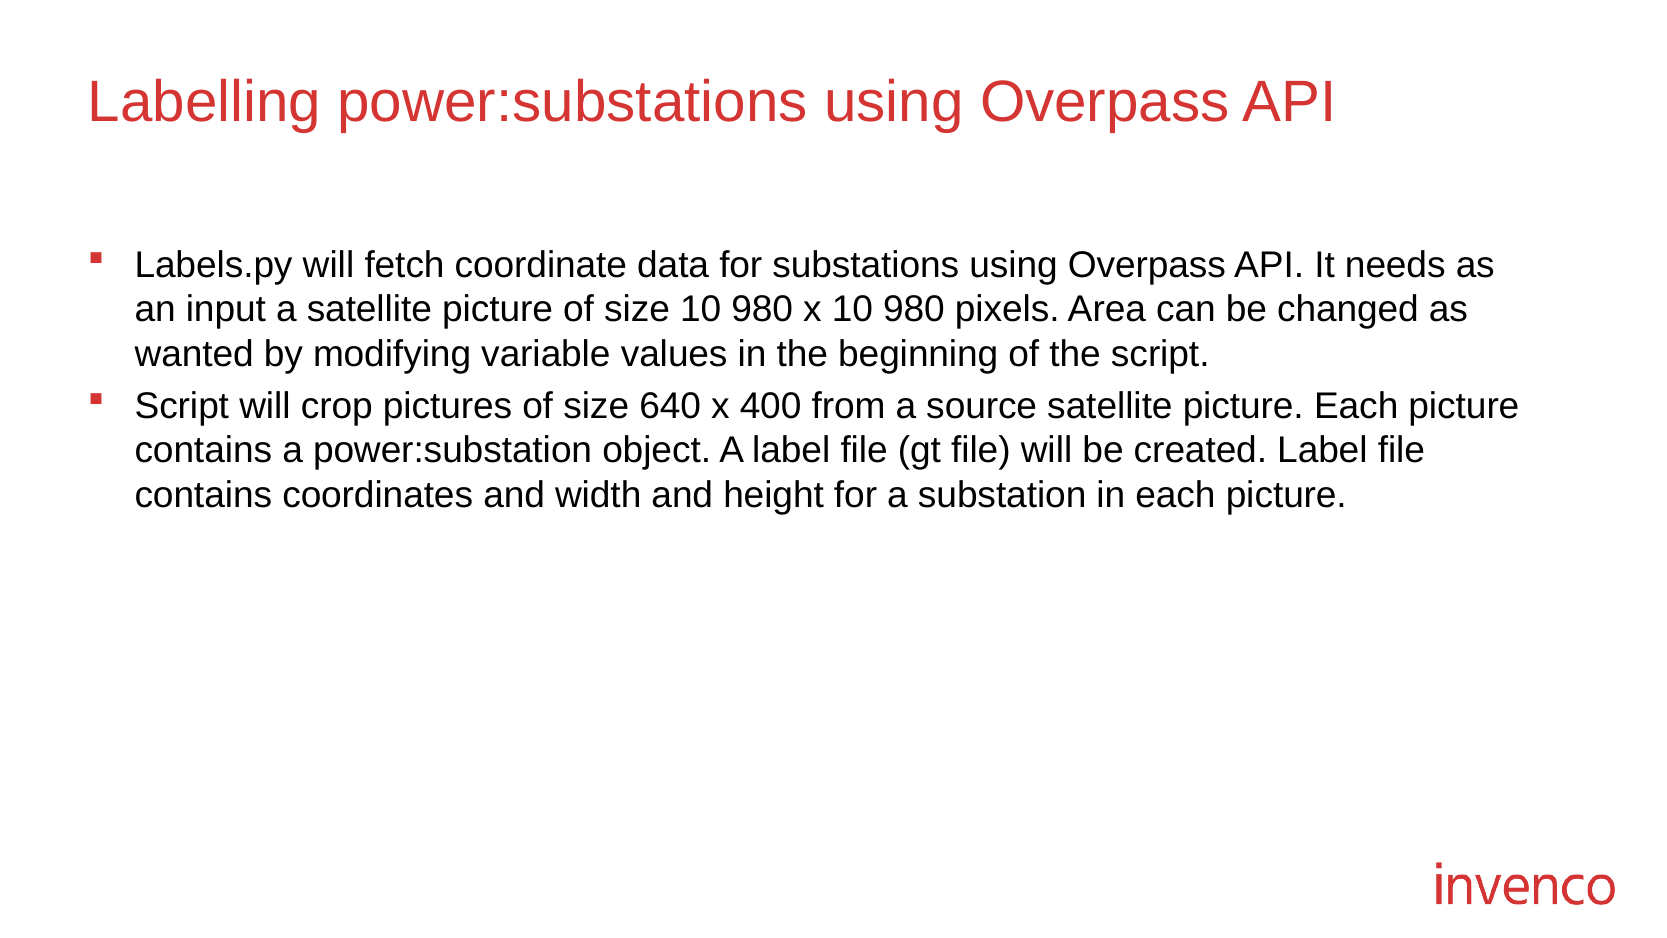

# Labelling power:substations using Overpass API
Labels.py will fetch coordinate data for substations using Overpass API. It needs as an input a satellite picture of size 10 980 x 10 980 pixels. Area can be changed as wanted by modifying variable values in the beginning of the script.
Script will crop pictures of size 640 x 400 from a source satellite picture. Each picture contains a power:substation object. A label file (gt file) will be created. Label file contains coordinates and width and height for a substation in each picture.